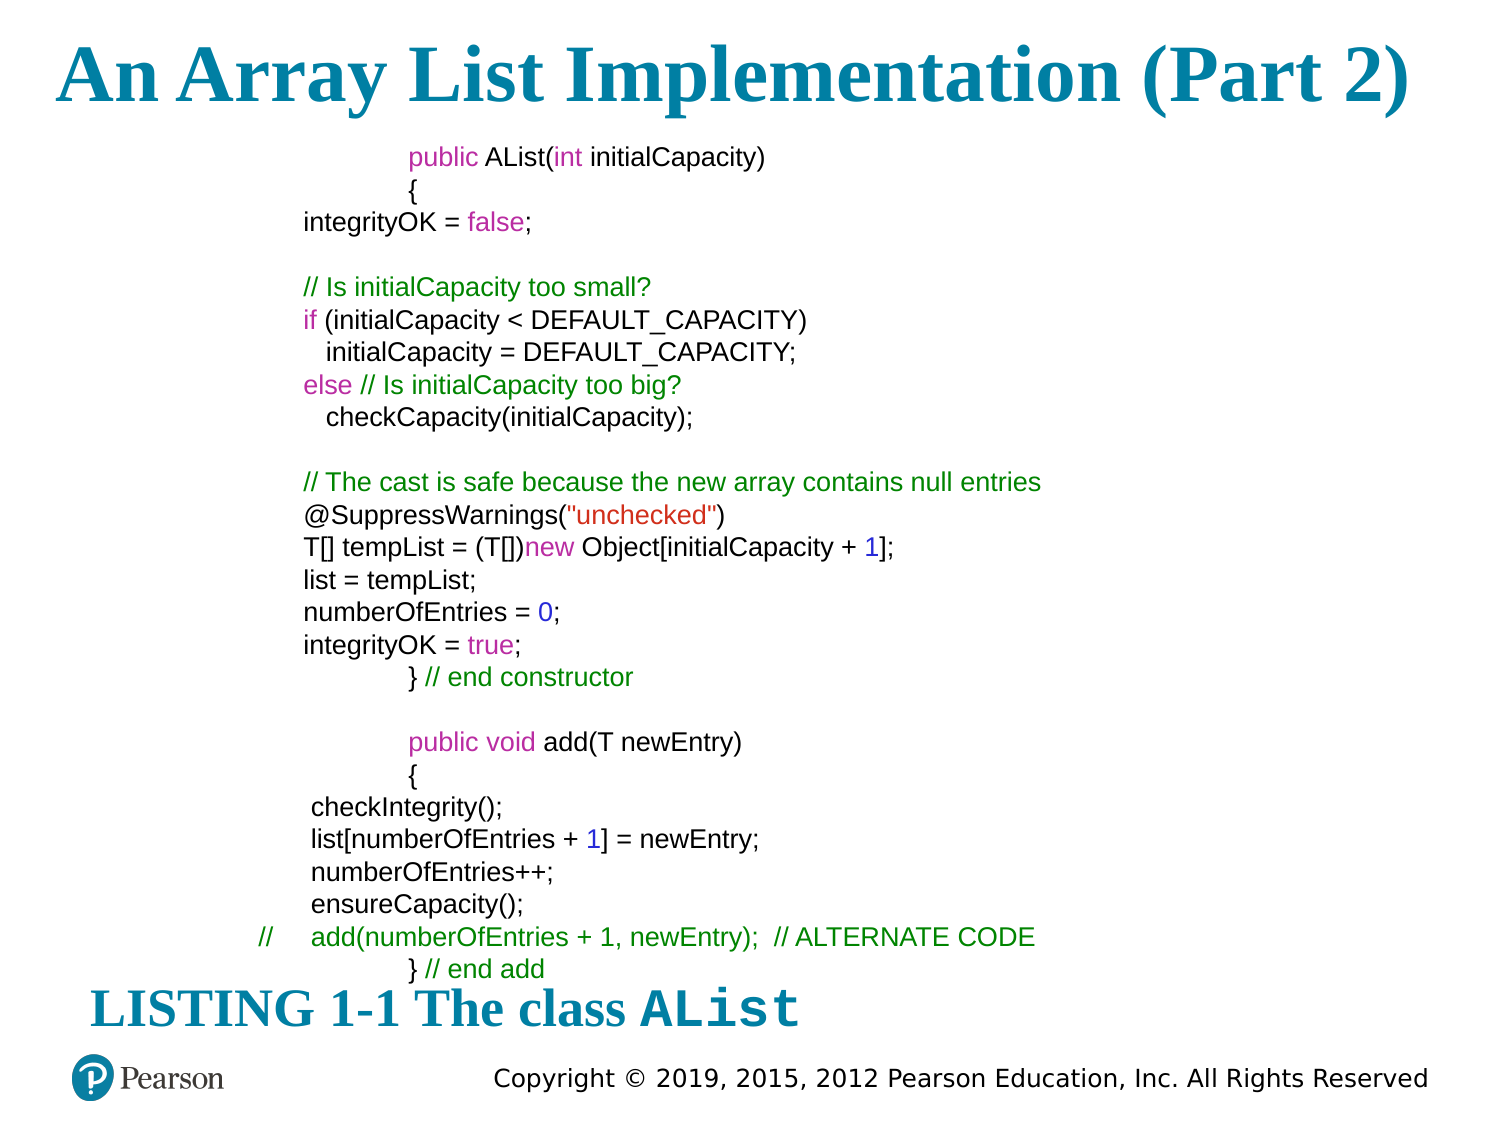

# An Array List Implementation (Part 2)
	public AList(int initialCapacity)
	{
      integrityOK = false;

      // Is initialCapacity too small?
      if (initialCapacity < DEFAULT_CAPACITY)
         initialCapacity = DEFAULT_CAPACITY;
      else // Is initialCapacity too big?
         checkCapacity(initialCapacity);

      // The cast is safe because the new array contains null entries
      @SuppressWarnings("unchecked")
      T[] tempList = (T[])new Object[initialCapacity + 1];
      list = tempList;
      numberOfEntries = 0;
      integrityOK = true;
	} // end constructor

	public void add(T newEntry)
	{
       checkIntegrity();
       list[numberOfEntries + 1] = newEntry;
       numberOfEntries++;
       ensureCapacity();
//     add(numberOfEntries + 1, newEntry);  // ALTERNATE CODE
	} // end add
LISTING 1-1 The class AList